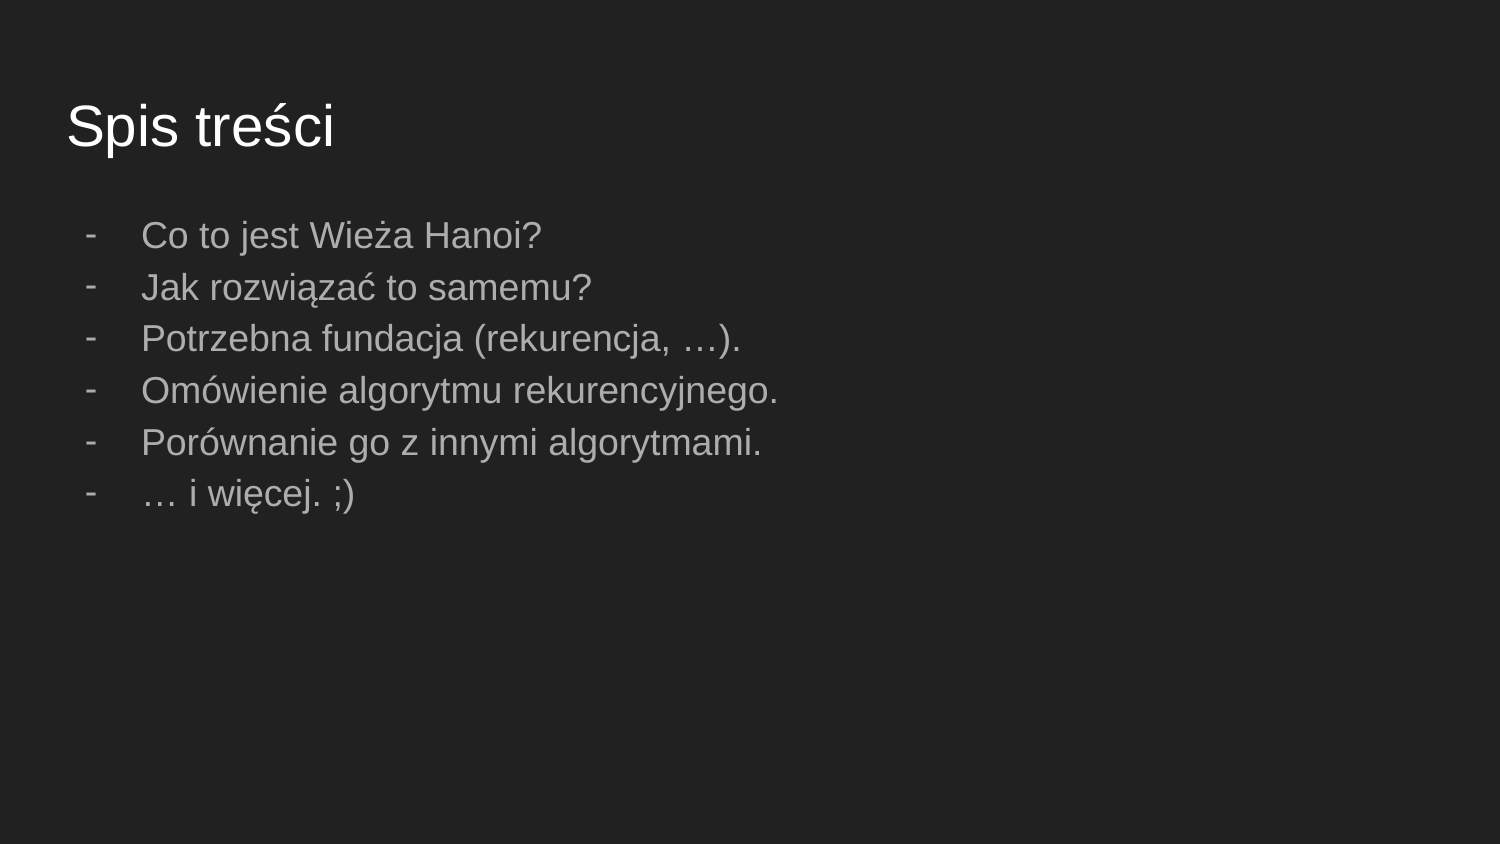

# Spis treści
Co to jest Wieża Hanoi?
Jak rozwiązać to samemu?
Potrzebna fundacja (rekurencja, …).
Omówienie algorytmu rekurencyjnego.
Porównanie go z innymi algorytmami.
… i więcej. ;)